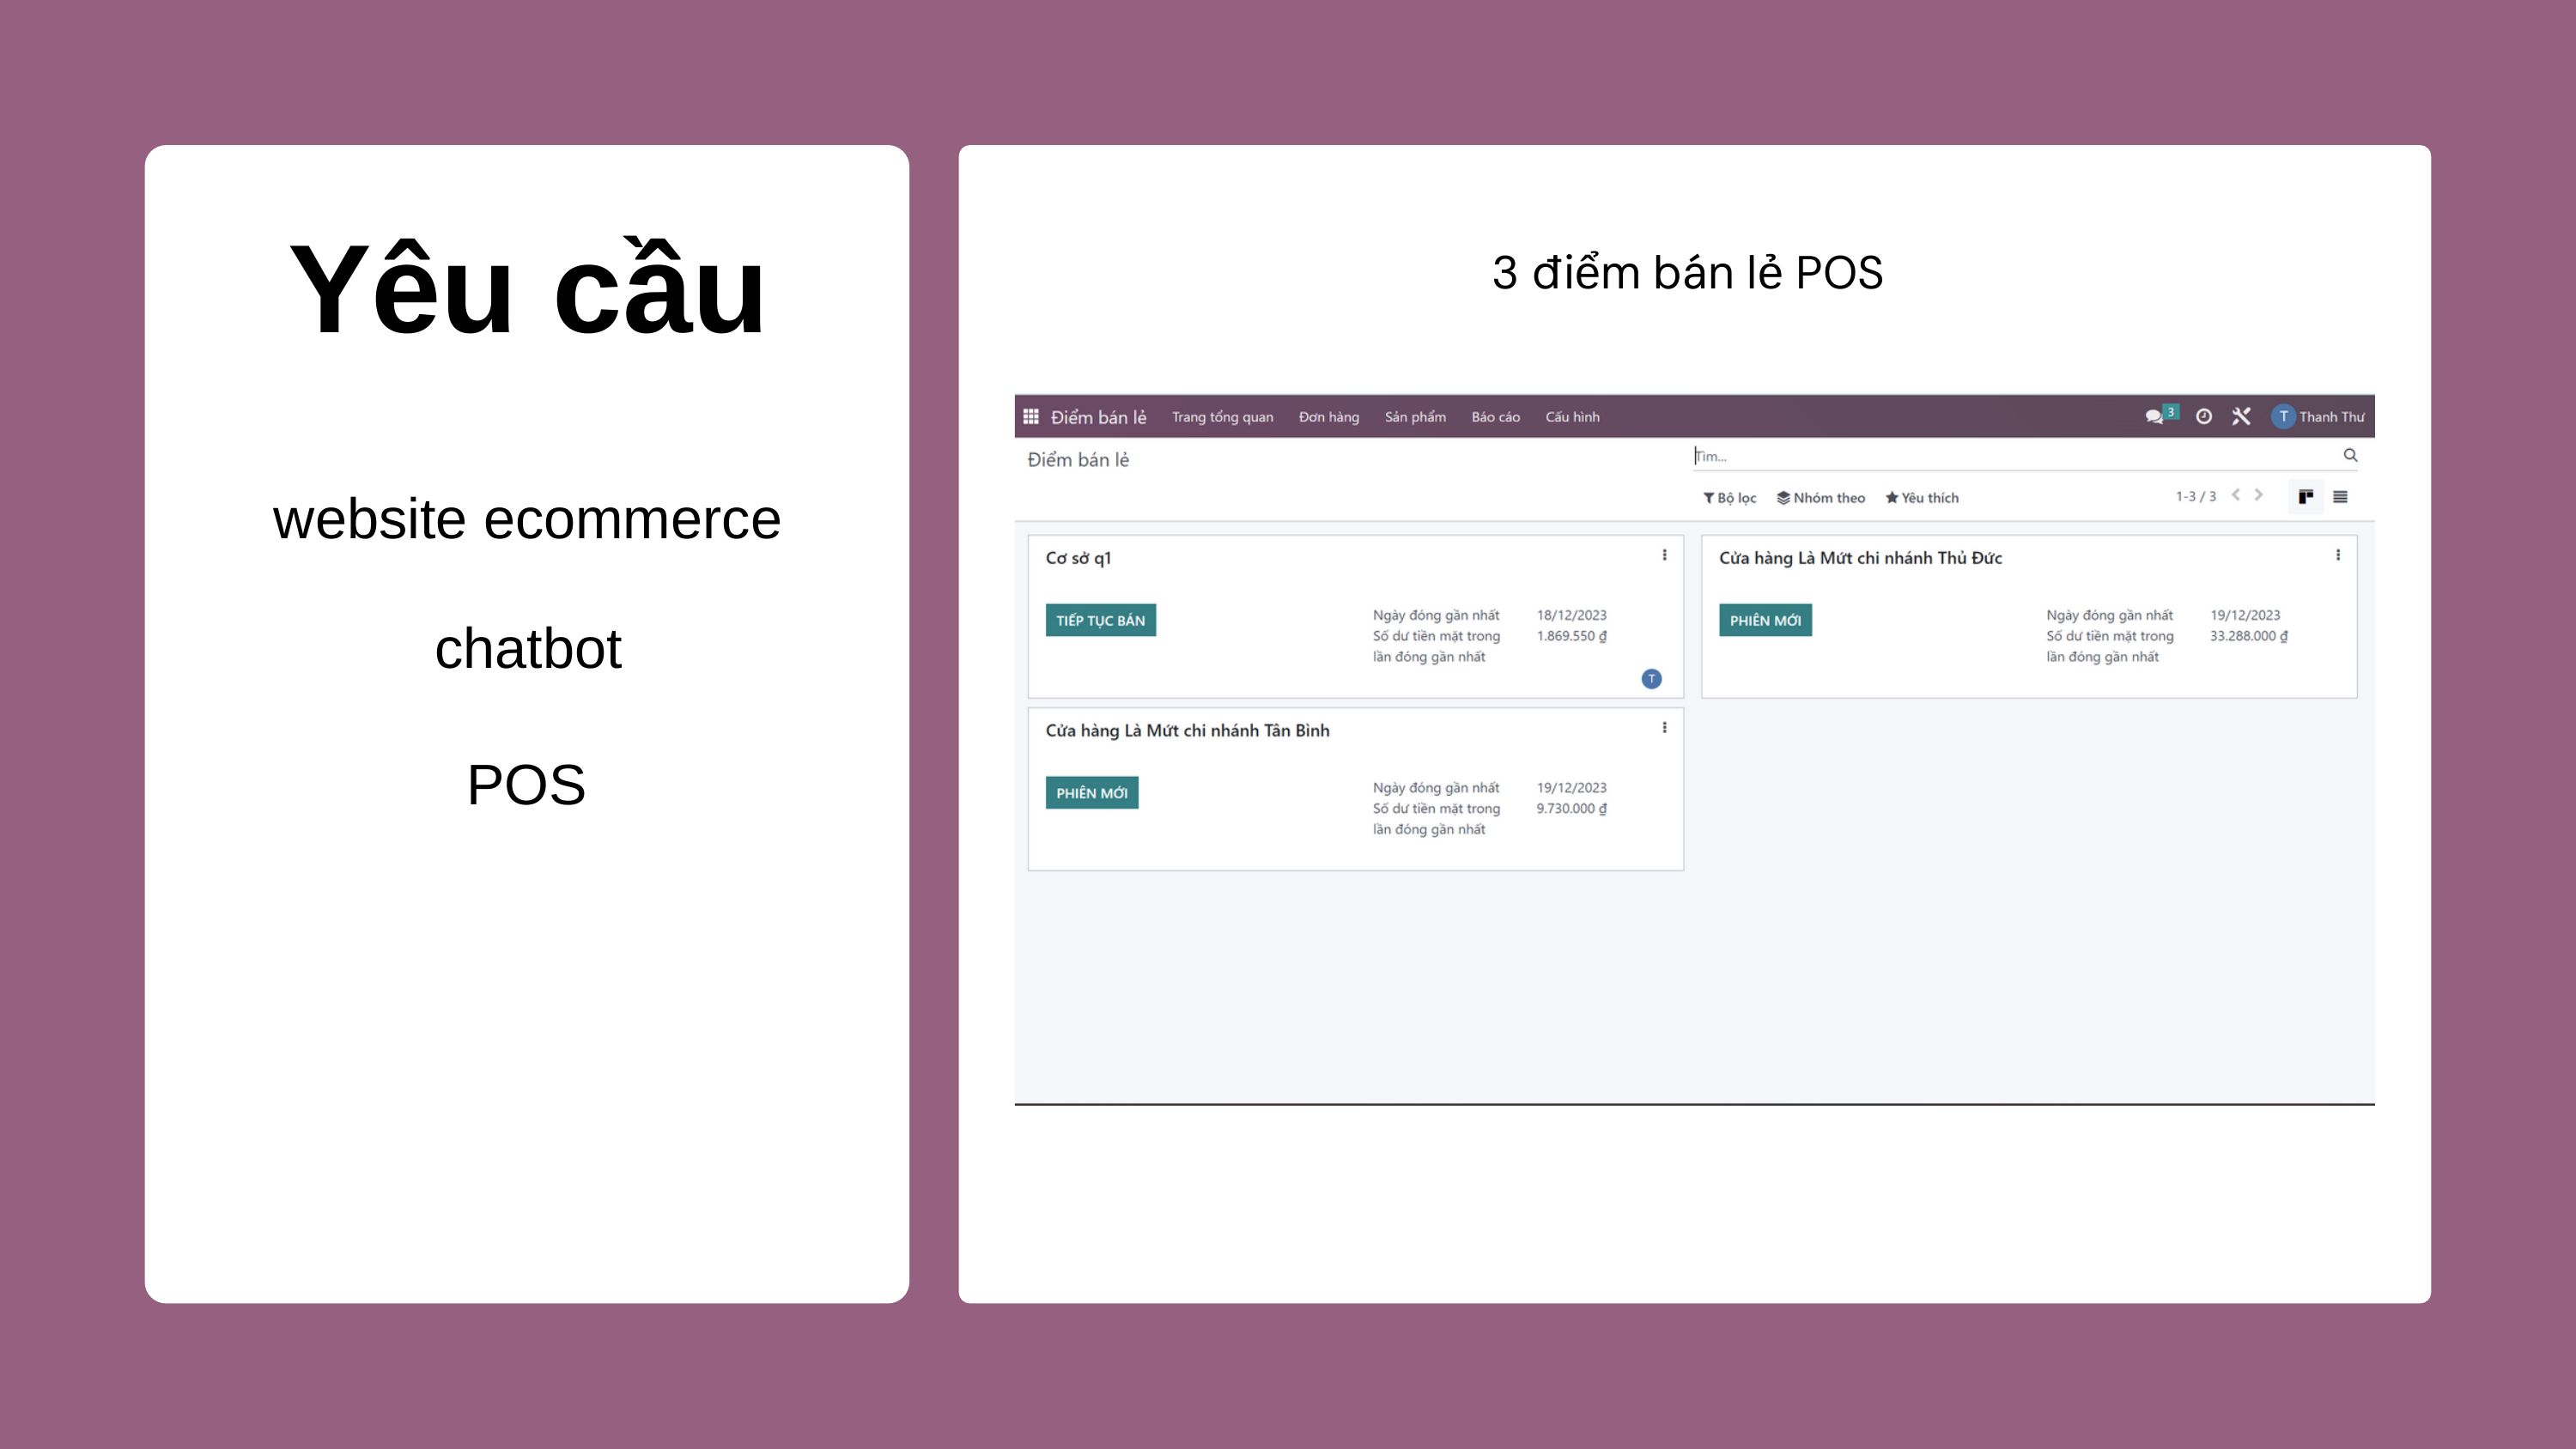

Yêu cầu
3 điểm bán lẻ POS

website ecommerce
chatbot
POS